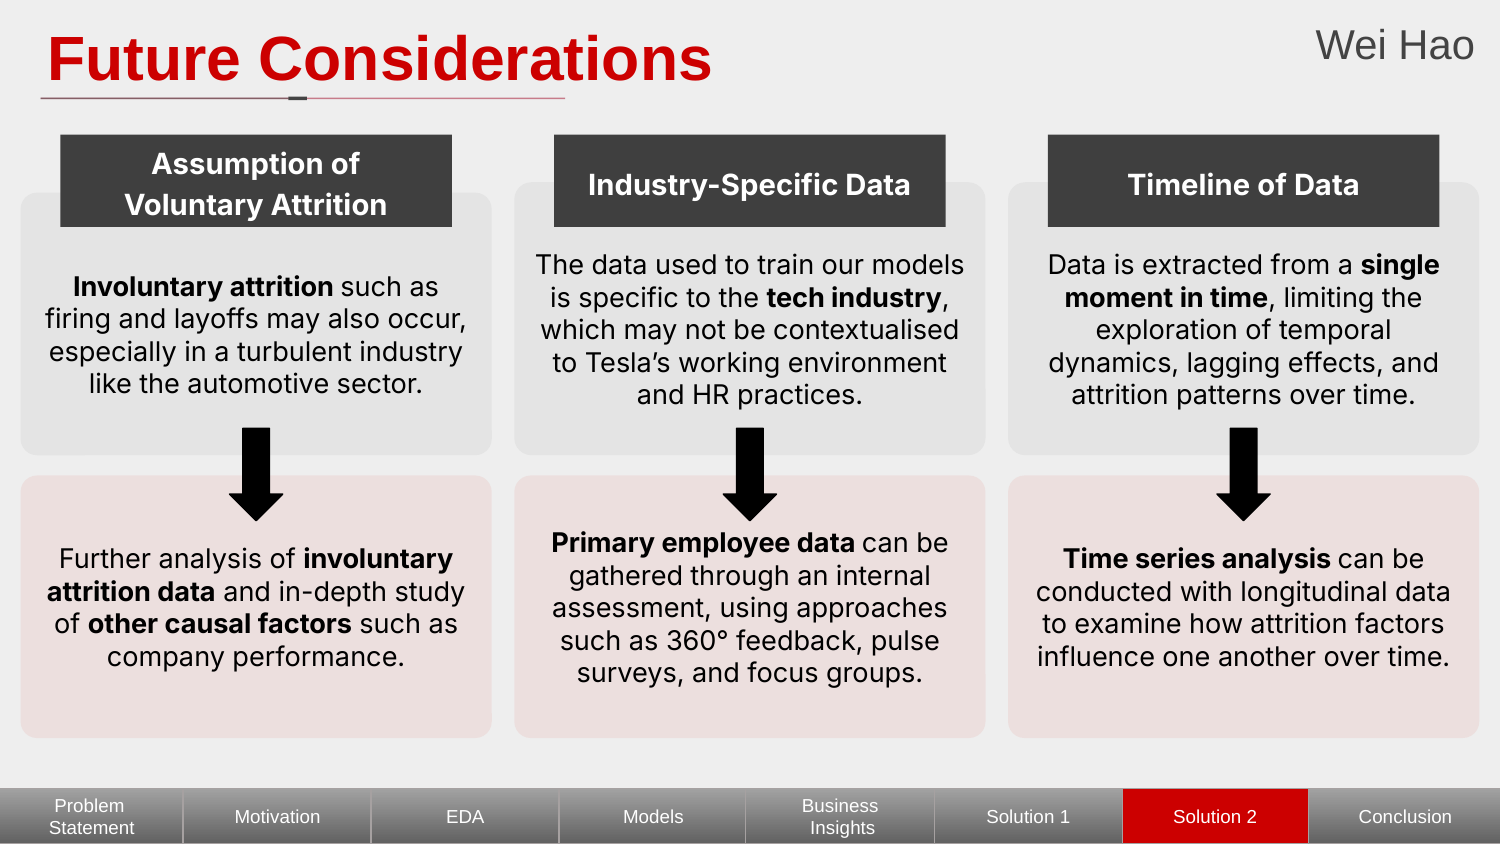

# Future Considerations
Wei Hao

Assumption of
Voluntary Attrition
Industry-Specific Data
Timeline of Data

The data used to train our models is specific to the tech industry, which may not be contextualised to Tesla’s working environment and HR practices.

Data is extracted from a single moment in time, limiting the exploration of temporal dynamics, lagging effects, and attrition patterns over time.

Involuntary attrition such as firing and layoffs may also occur, especially in a turbulent industry like the automotive sector.

Further analysis of involuntary attrition data and in-depth study of other causal factors such as company performance.
Primary employee data can be gathered through an internal assessment, using approaches such as 360° feedback, pulse surveys, and focus groups.
Time series analysis can be conducted with longitudinal data to examine how attrition factors influence one another over time.
Problem
Statement
Motivation
EDA
Models
Business
 Insights
Solution 1
Solution 2
Conclusion